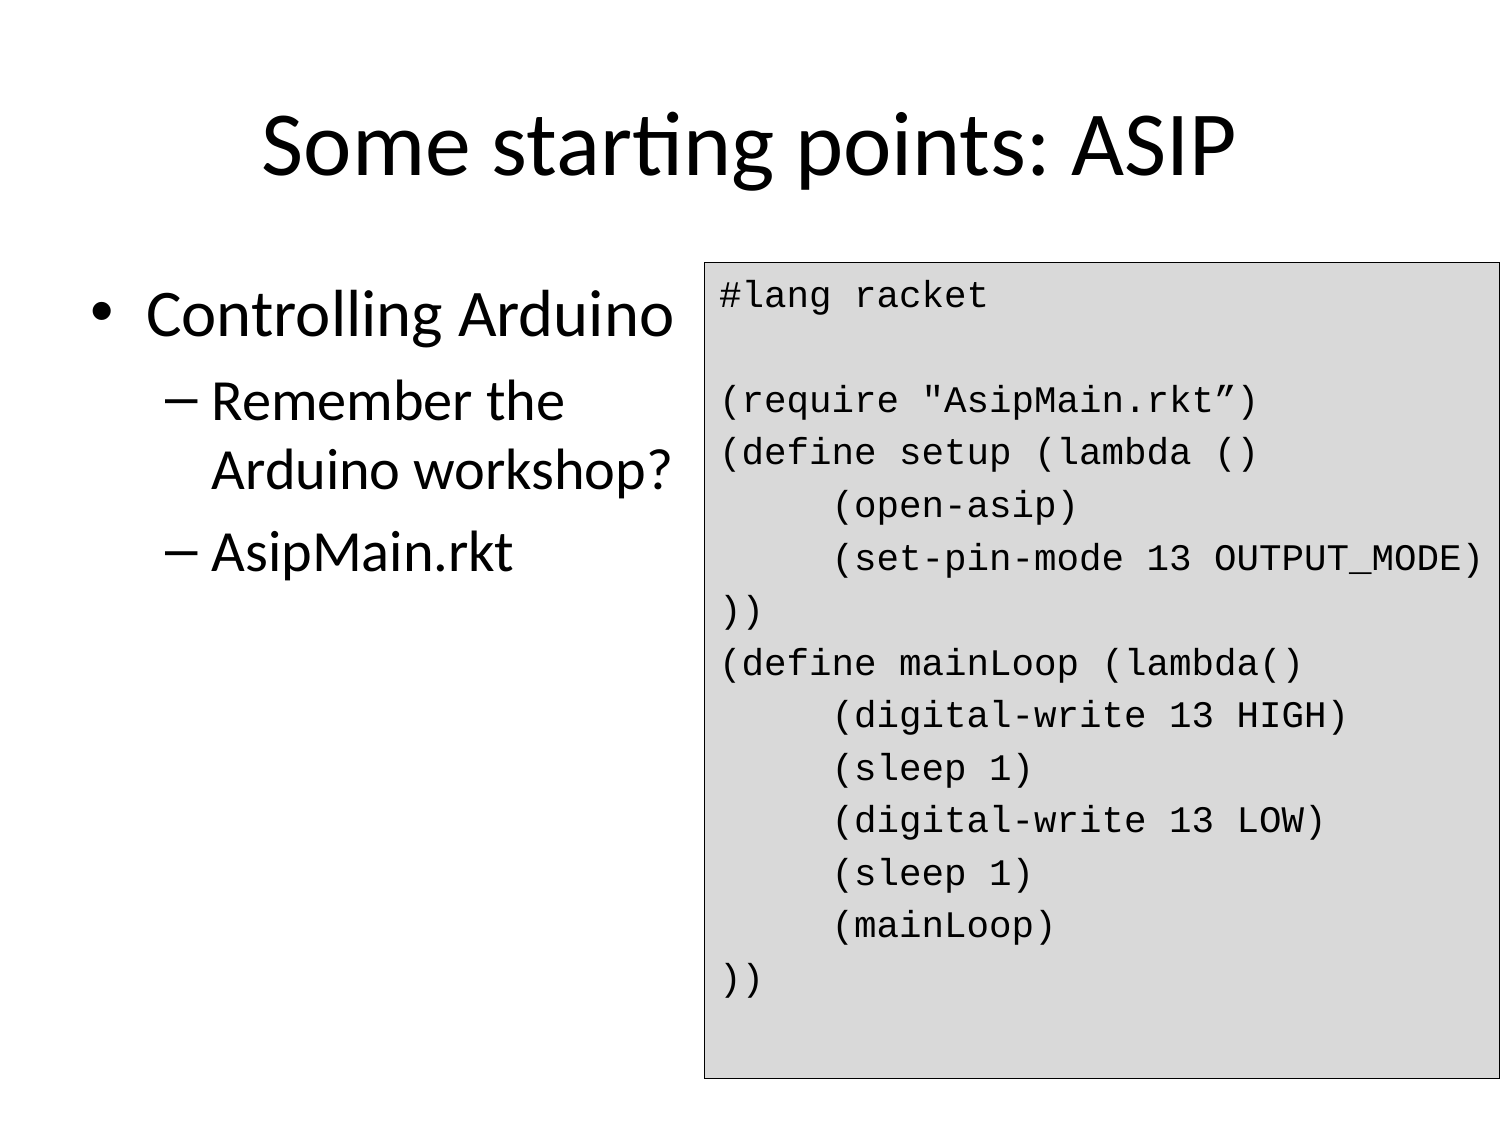

# Some starting points: ASIP
Controlling Arduino
Remember the Arduino workshop?
AsipMain.rkt
#lang racket

(require "AsipMain.rkt”)
(define setup (lambda ()
     (open-asip)
     (set-pin-mode 13 OUTPUT_MODE)
))
(define mainLoop (lambda()
     (digital-write 13 HIGH)
     (sleep 1)
     (digital-write 13 LOW)
     (sleep 1)
     (mainLoop)
))